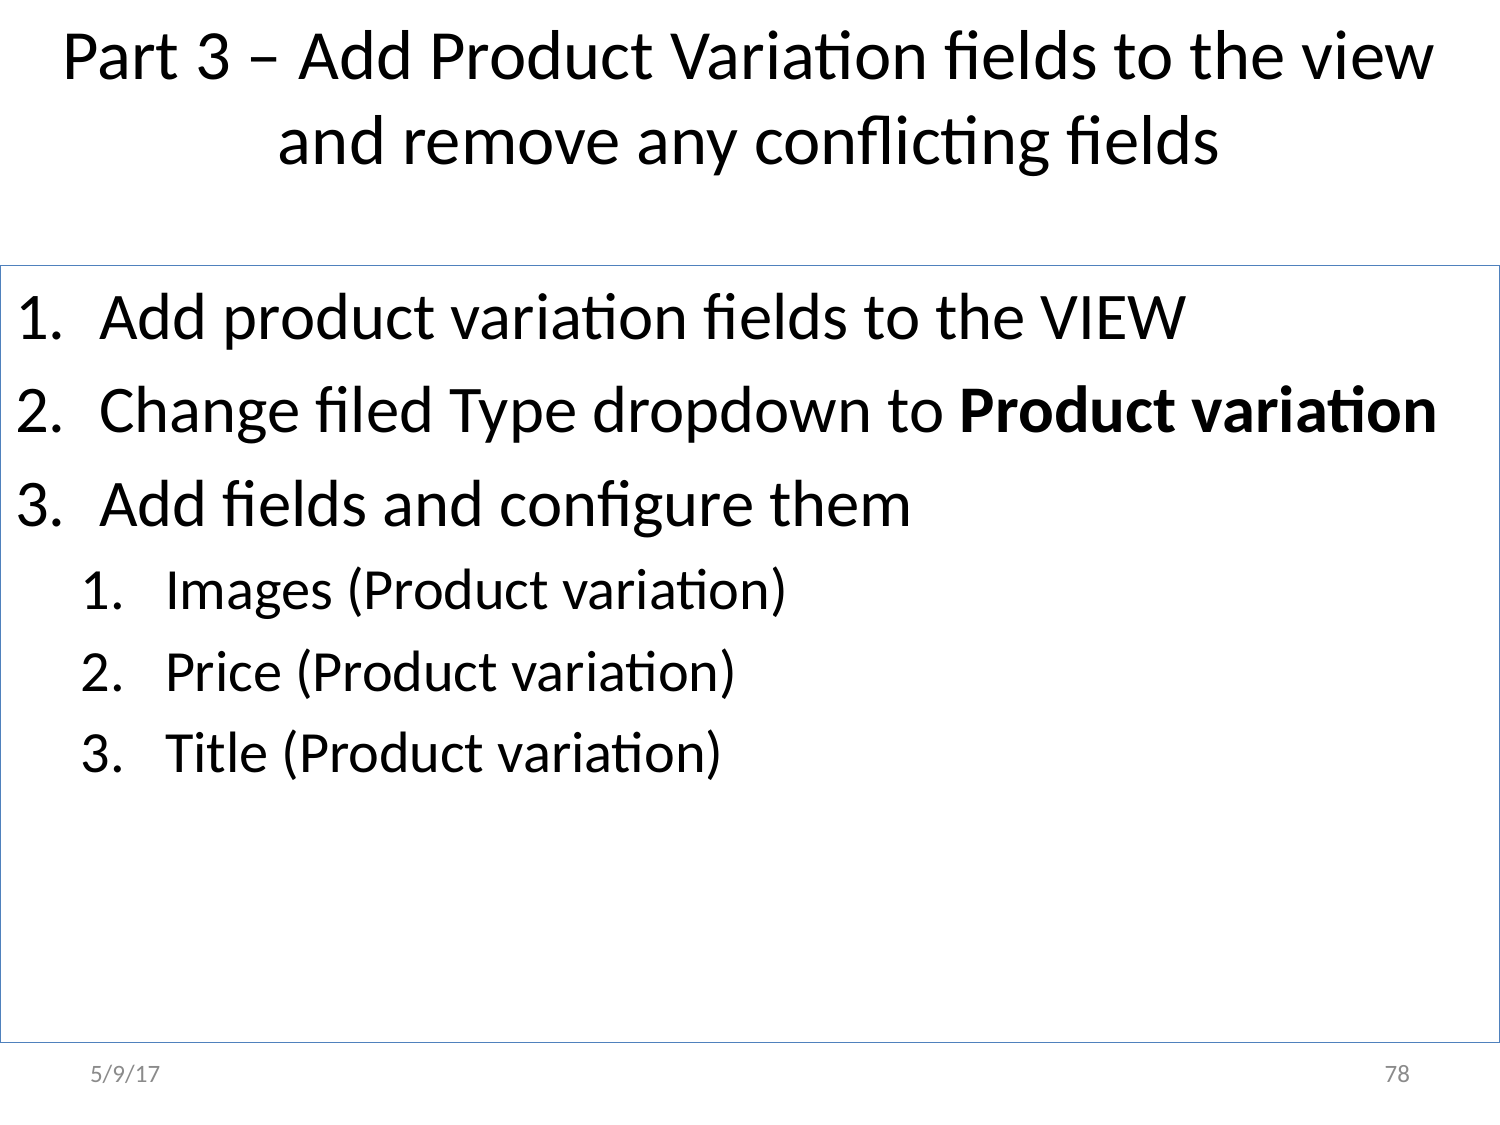

# Part 3 – Add Product Variation fields to the view and remove any conflicting fields
Add product variation fields to the VIEW
Change filed Type dropdown to Product variation
Add fields and configure them
Images (Product variation)
Price (Product variation)
Title (Product variation)

5/9/17
78